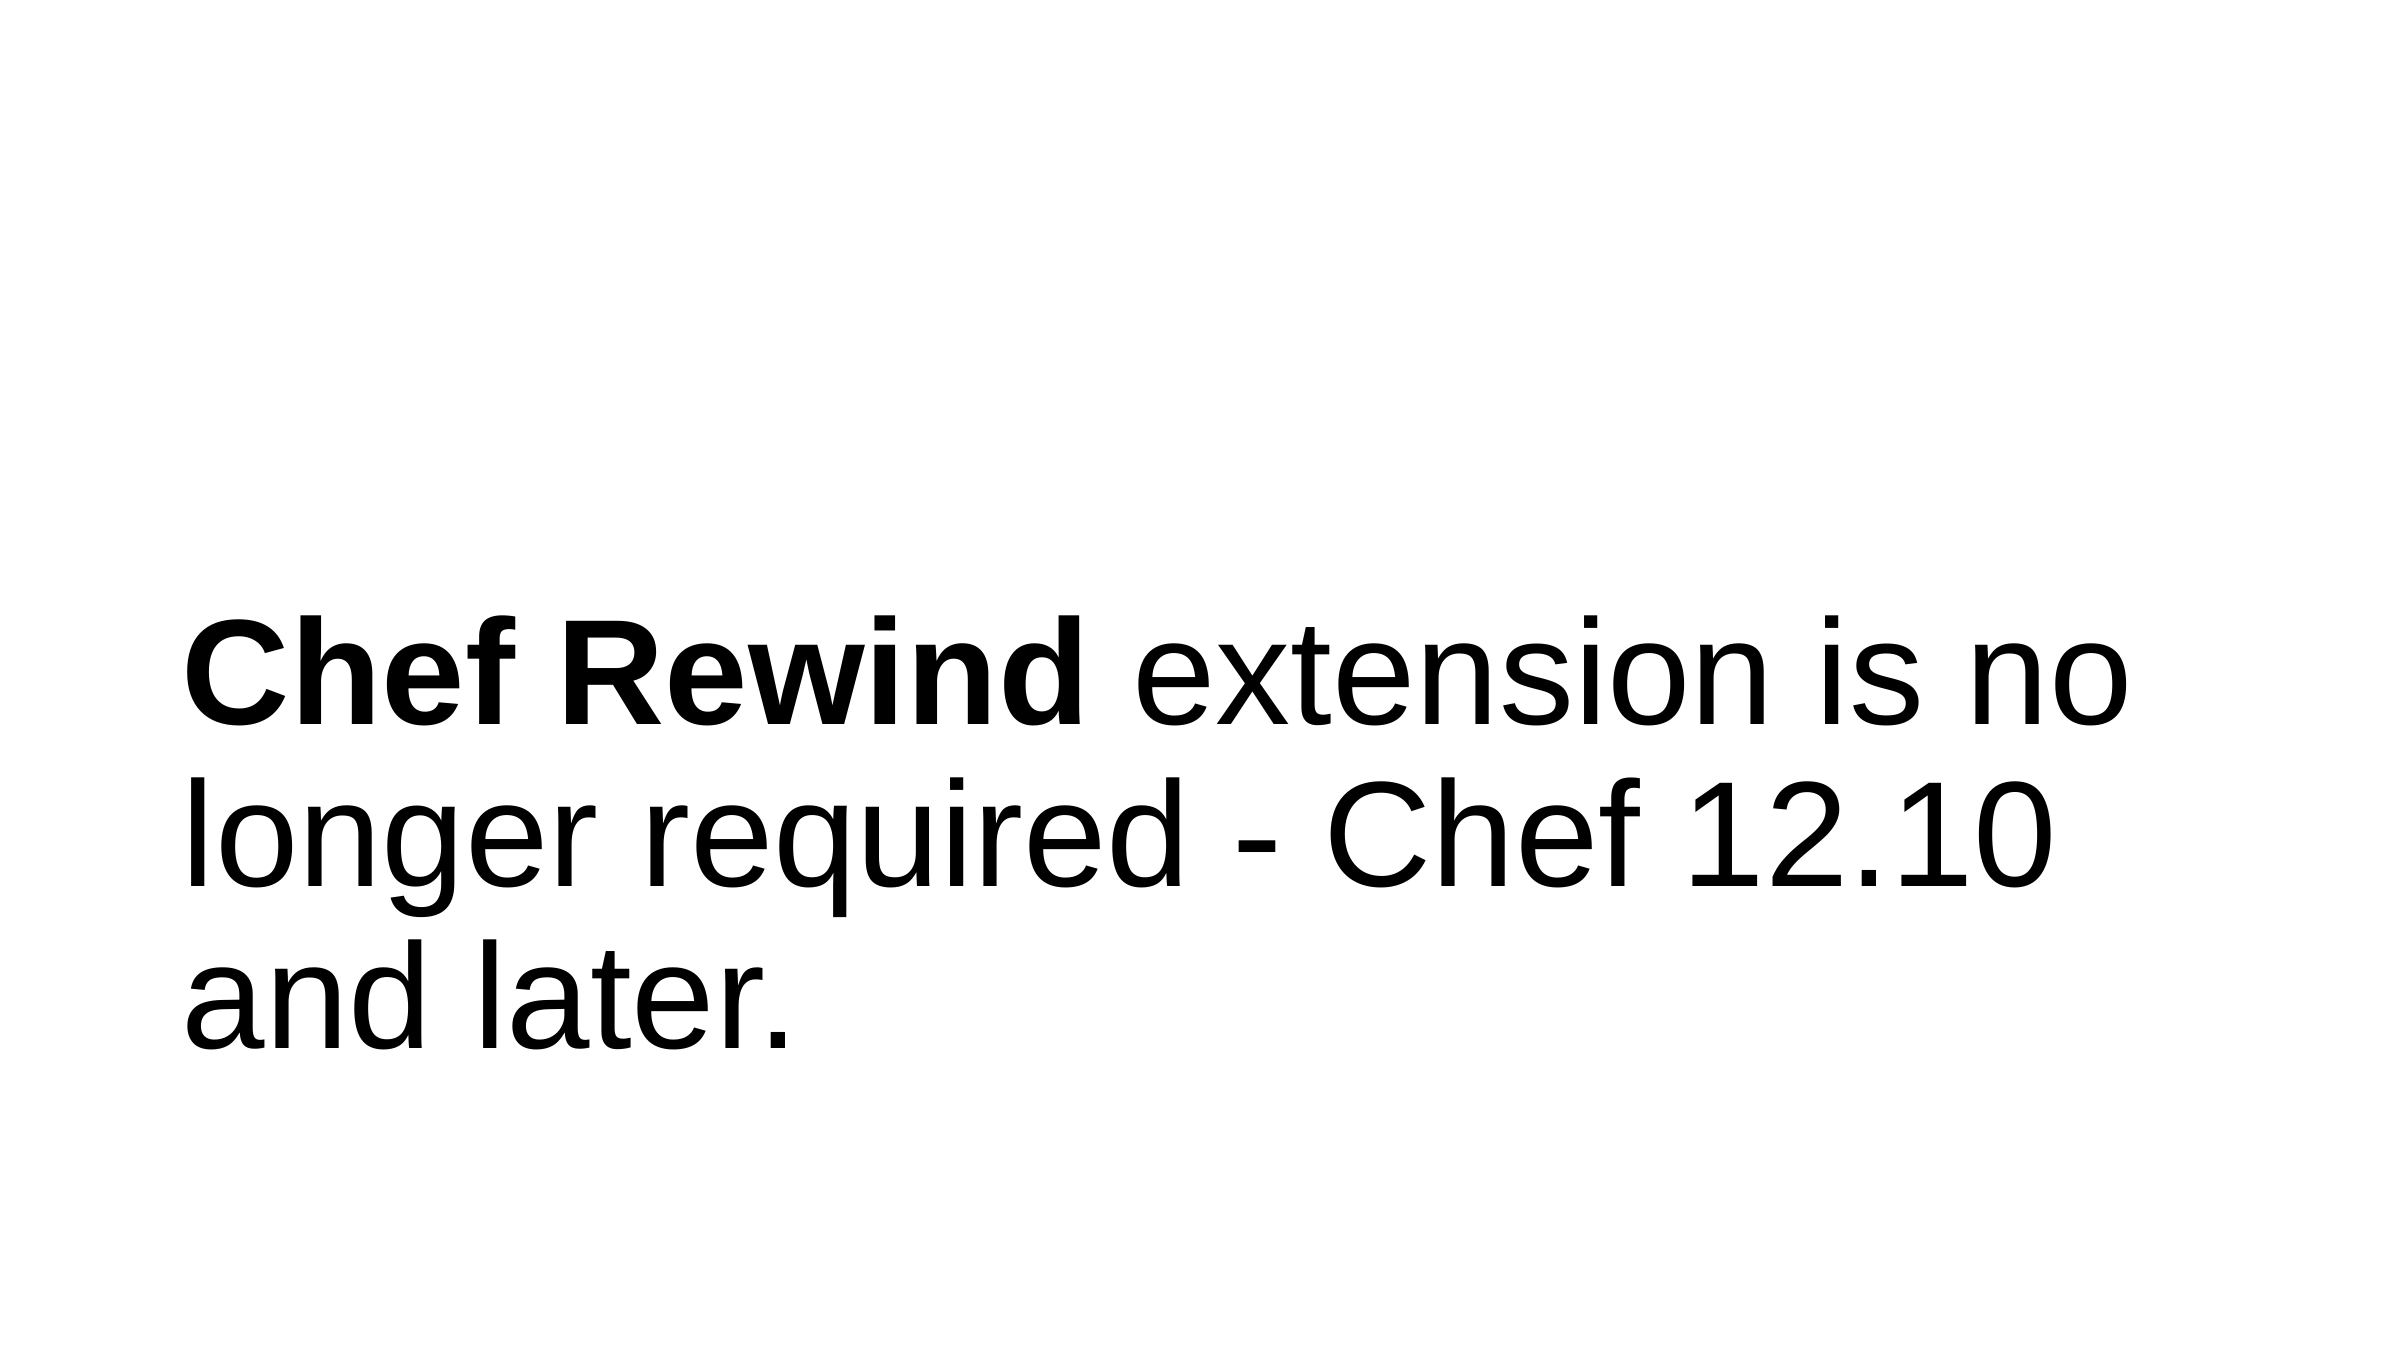

# Chef Rewind extension is no longer required - Chef 12.10 and later.